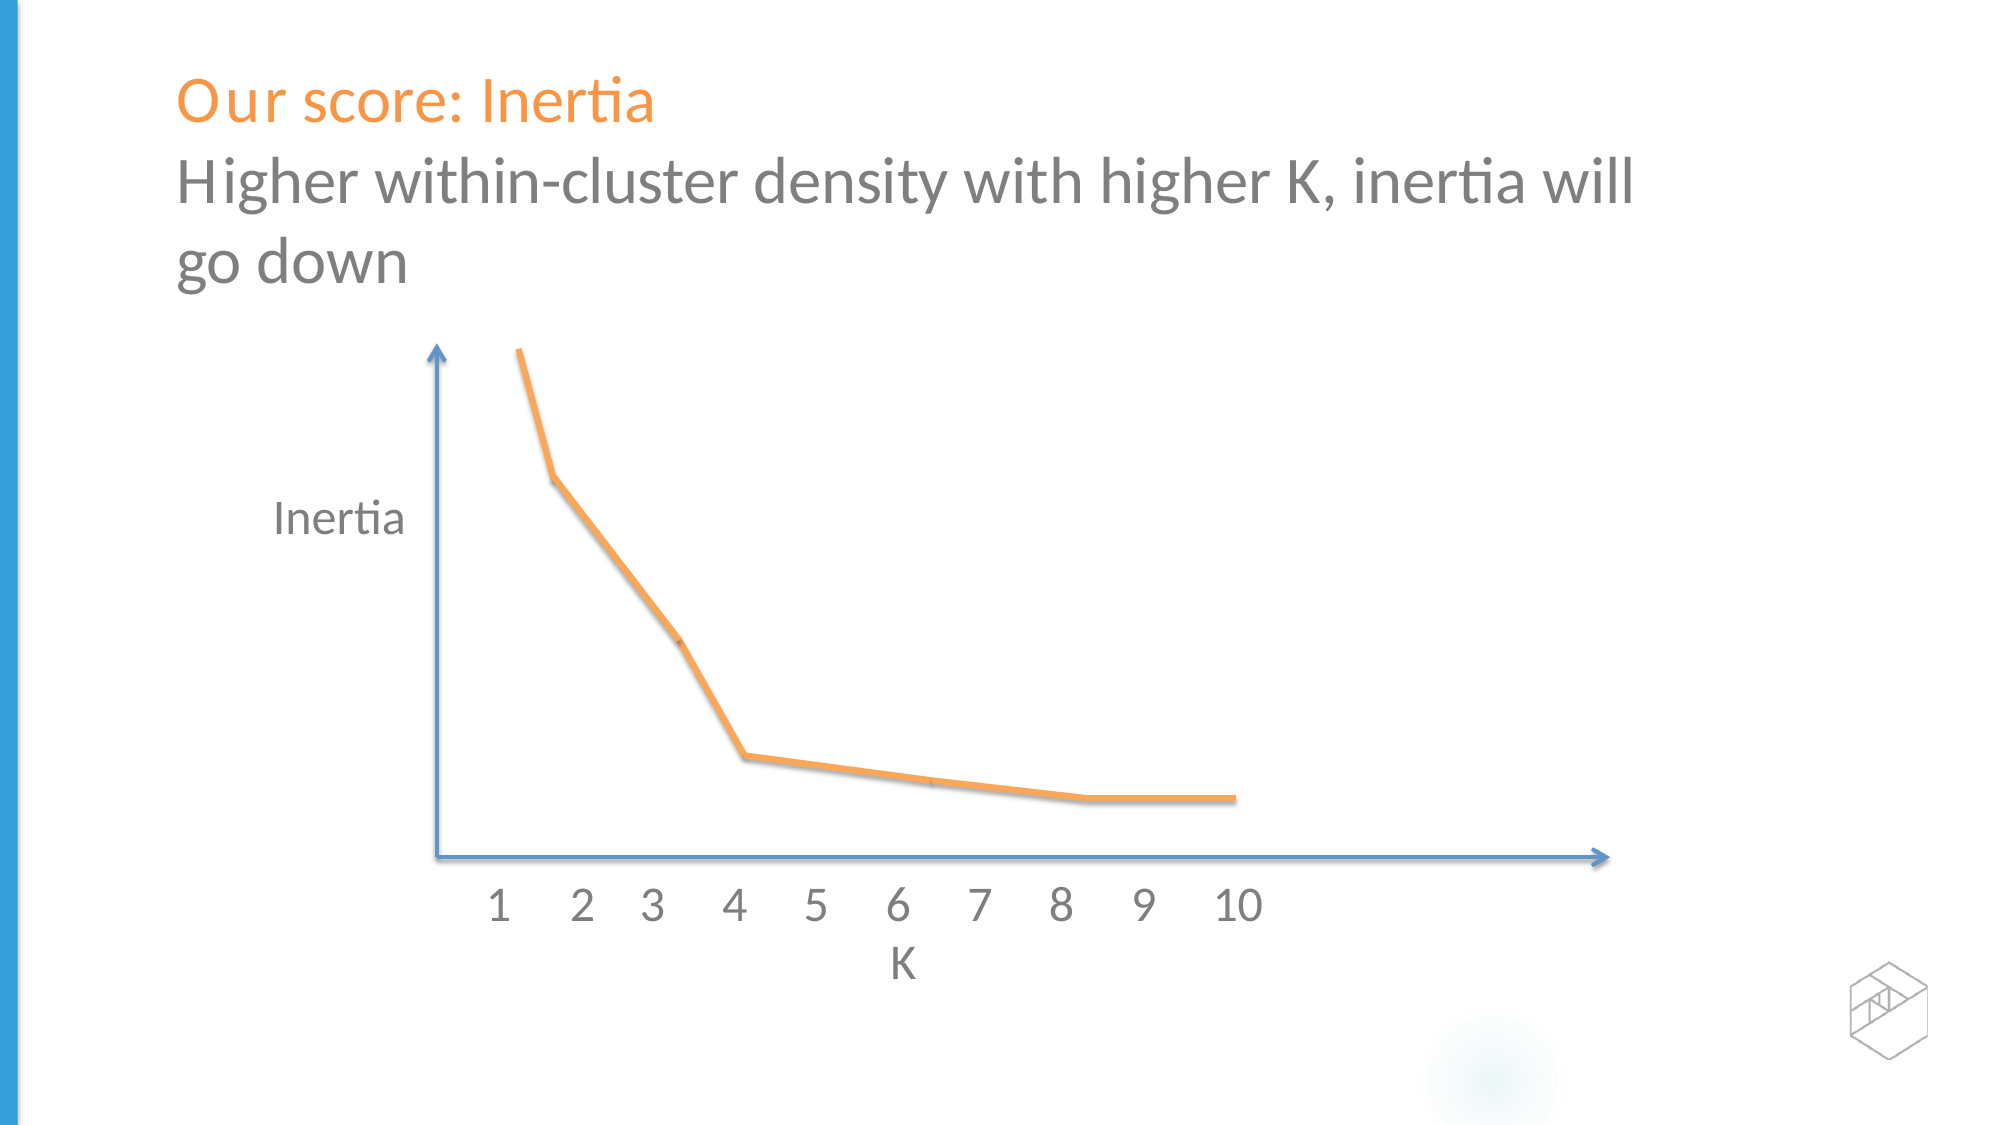

# Our score: Inertia
Higher within-cluster density with higher K, inertia will go down

Inertia

1	2	3	4	5	6	7	8	9	10
K